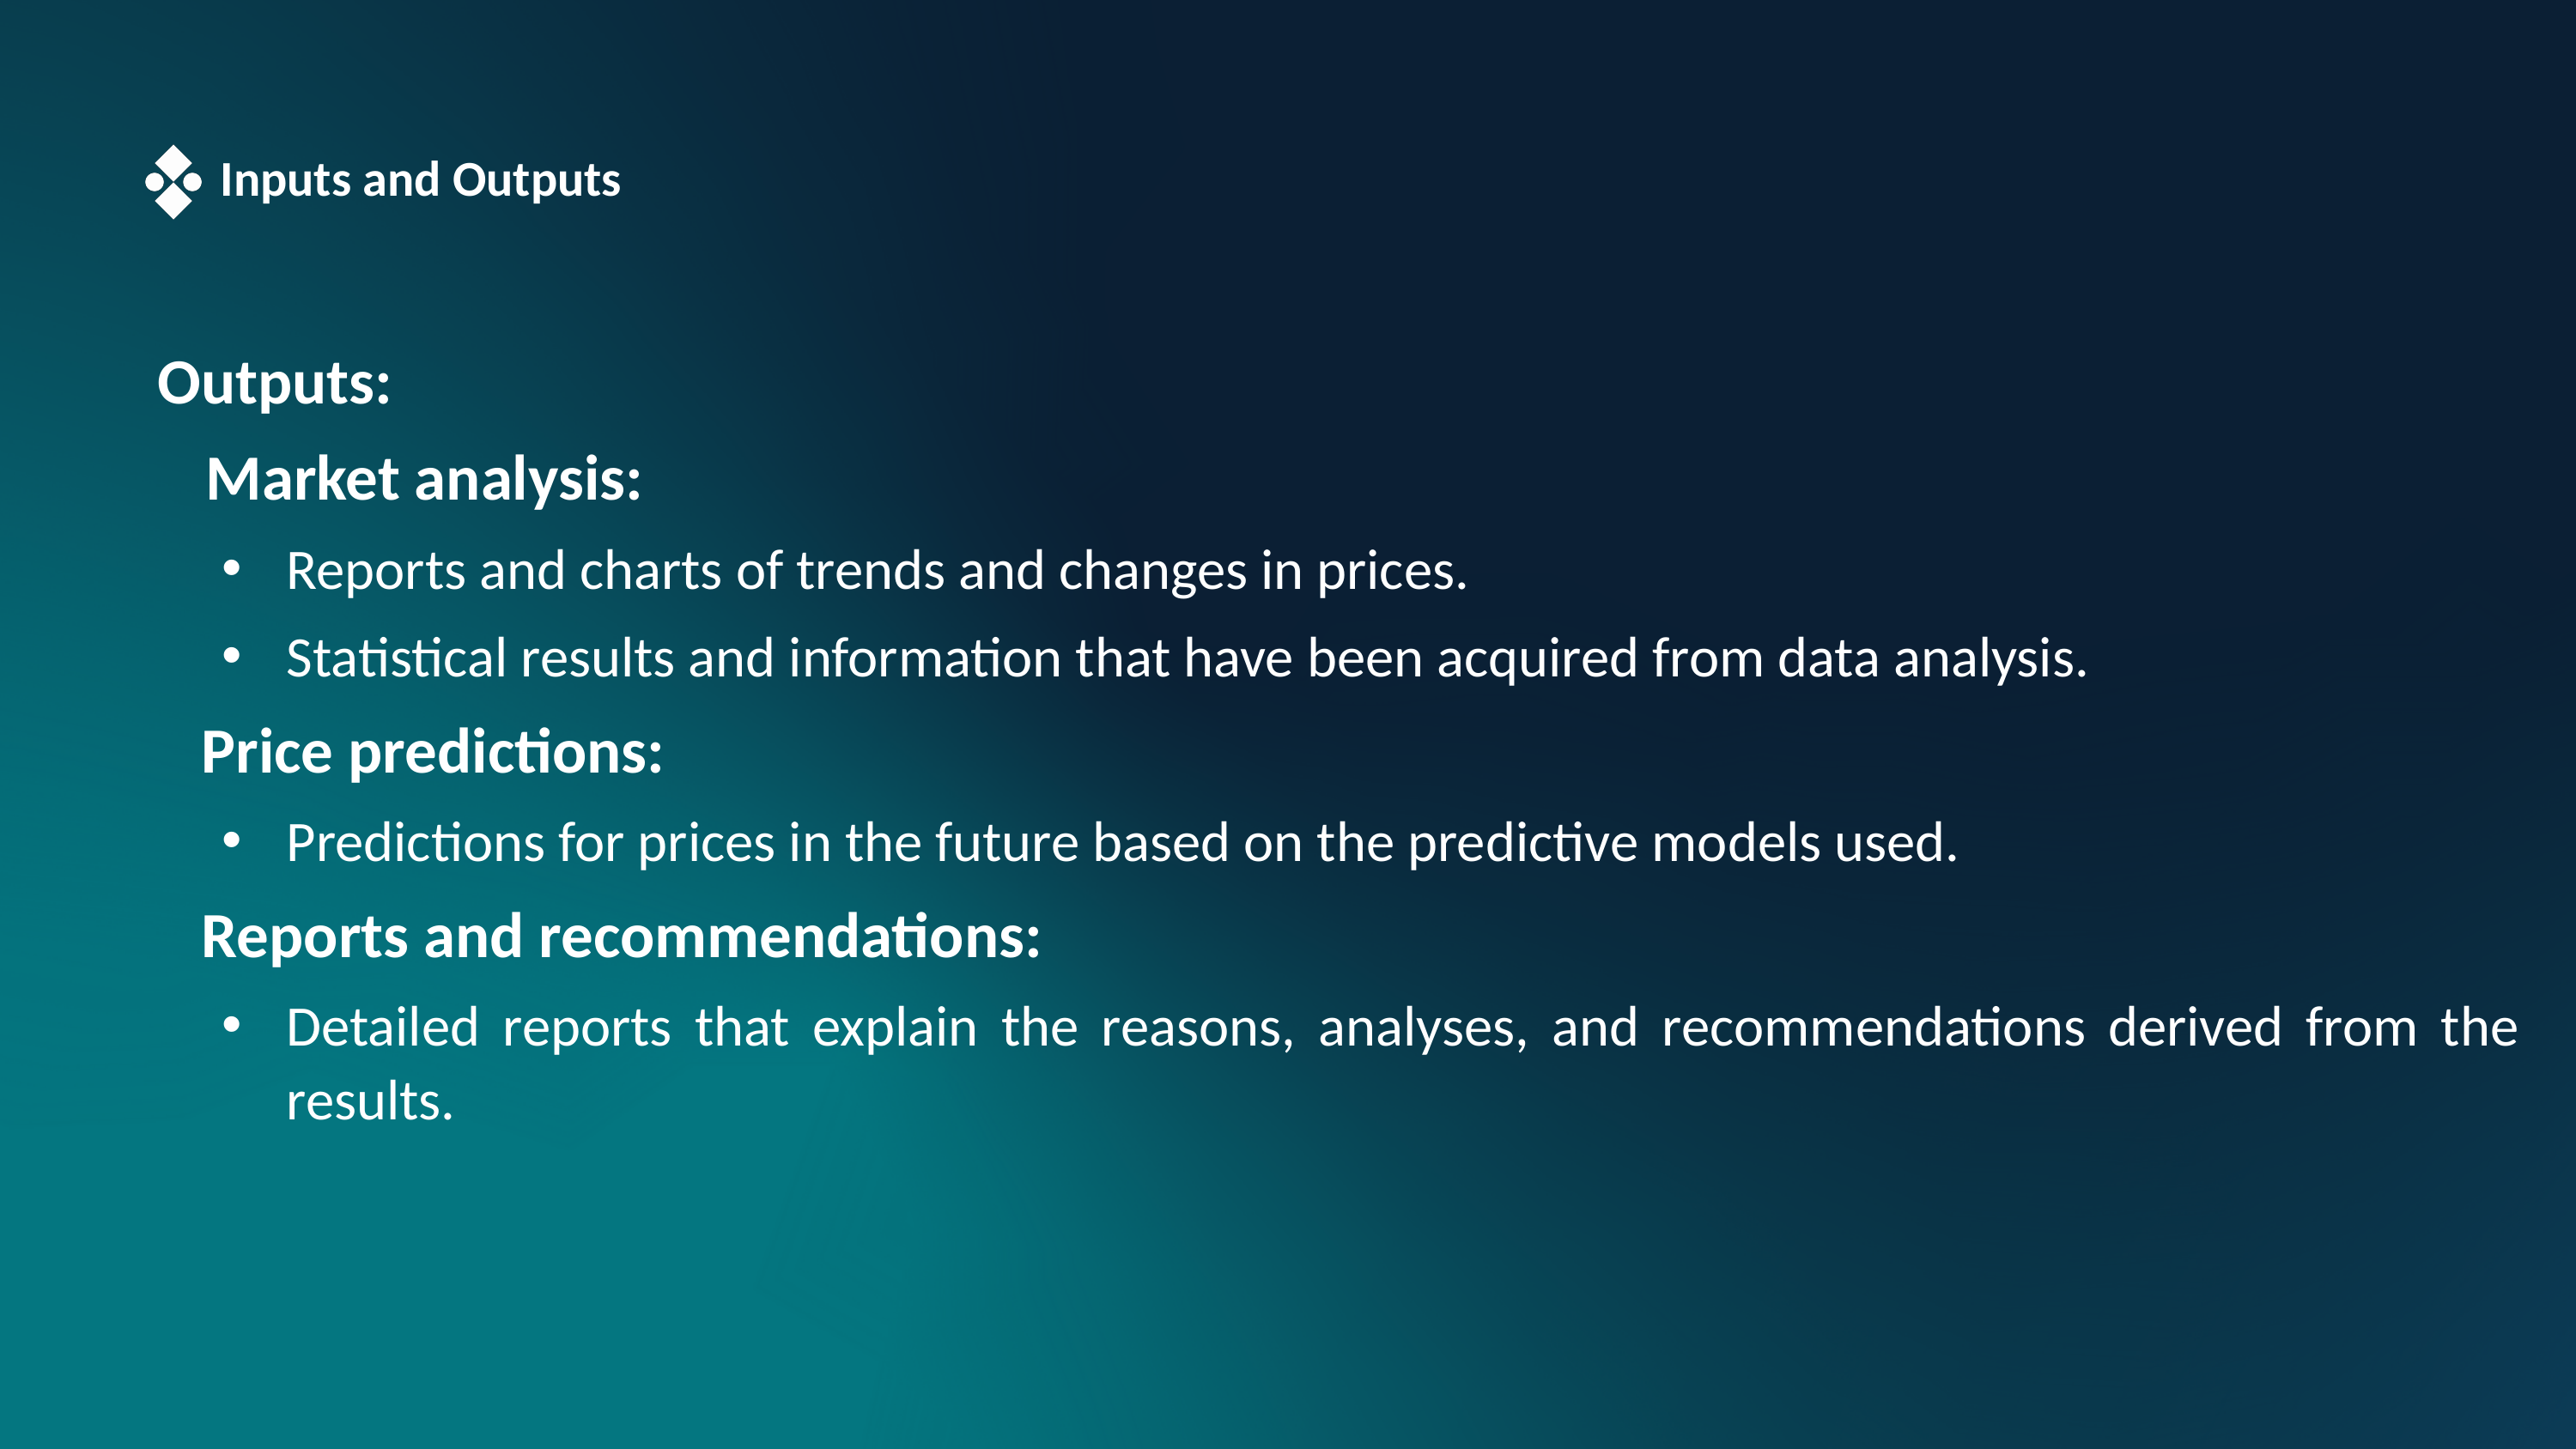

Inputs and Outputs

Outputs:
     Market analysis:
Reports and charts of trends and changes in prices.
Statistical results and information that have been acquired from data analysis.
   Price predictions:
Predictions for prices in the future based on the predictive models used.
   Reports and recommendations:
Detailed reports that explain the reasons, analyses, and recommendations derived from the results.